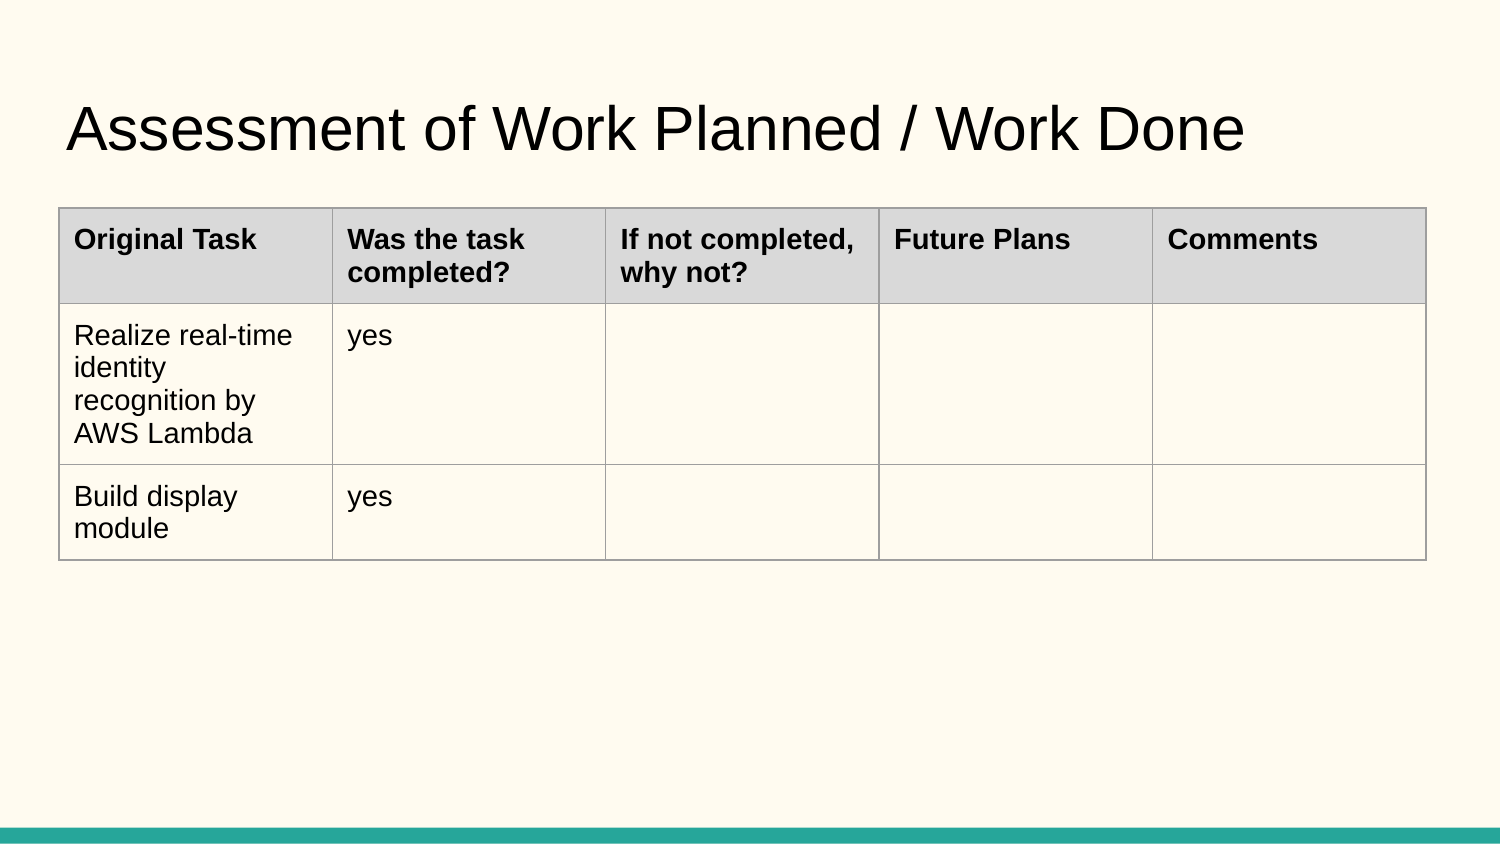

# Assessment of Work Planned / Work Done
| Original Task | Was the task completed? | If not completed, why not? | Future Plans | Comments |
| --- | --- | --- | --- | --- |
| Realize real-time identity recognition by AWS Lambda | yes |  |  |  |
| Build display module | yes |  |  |  |